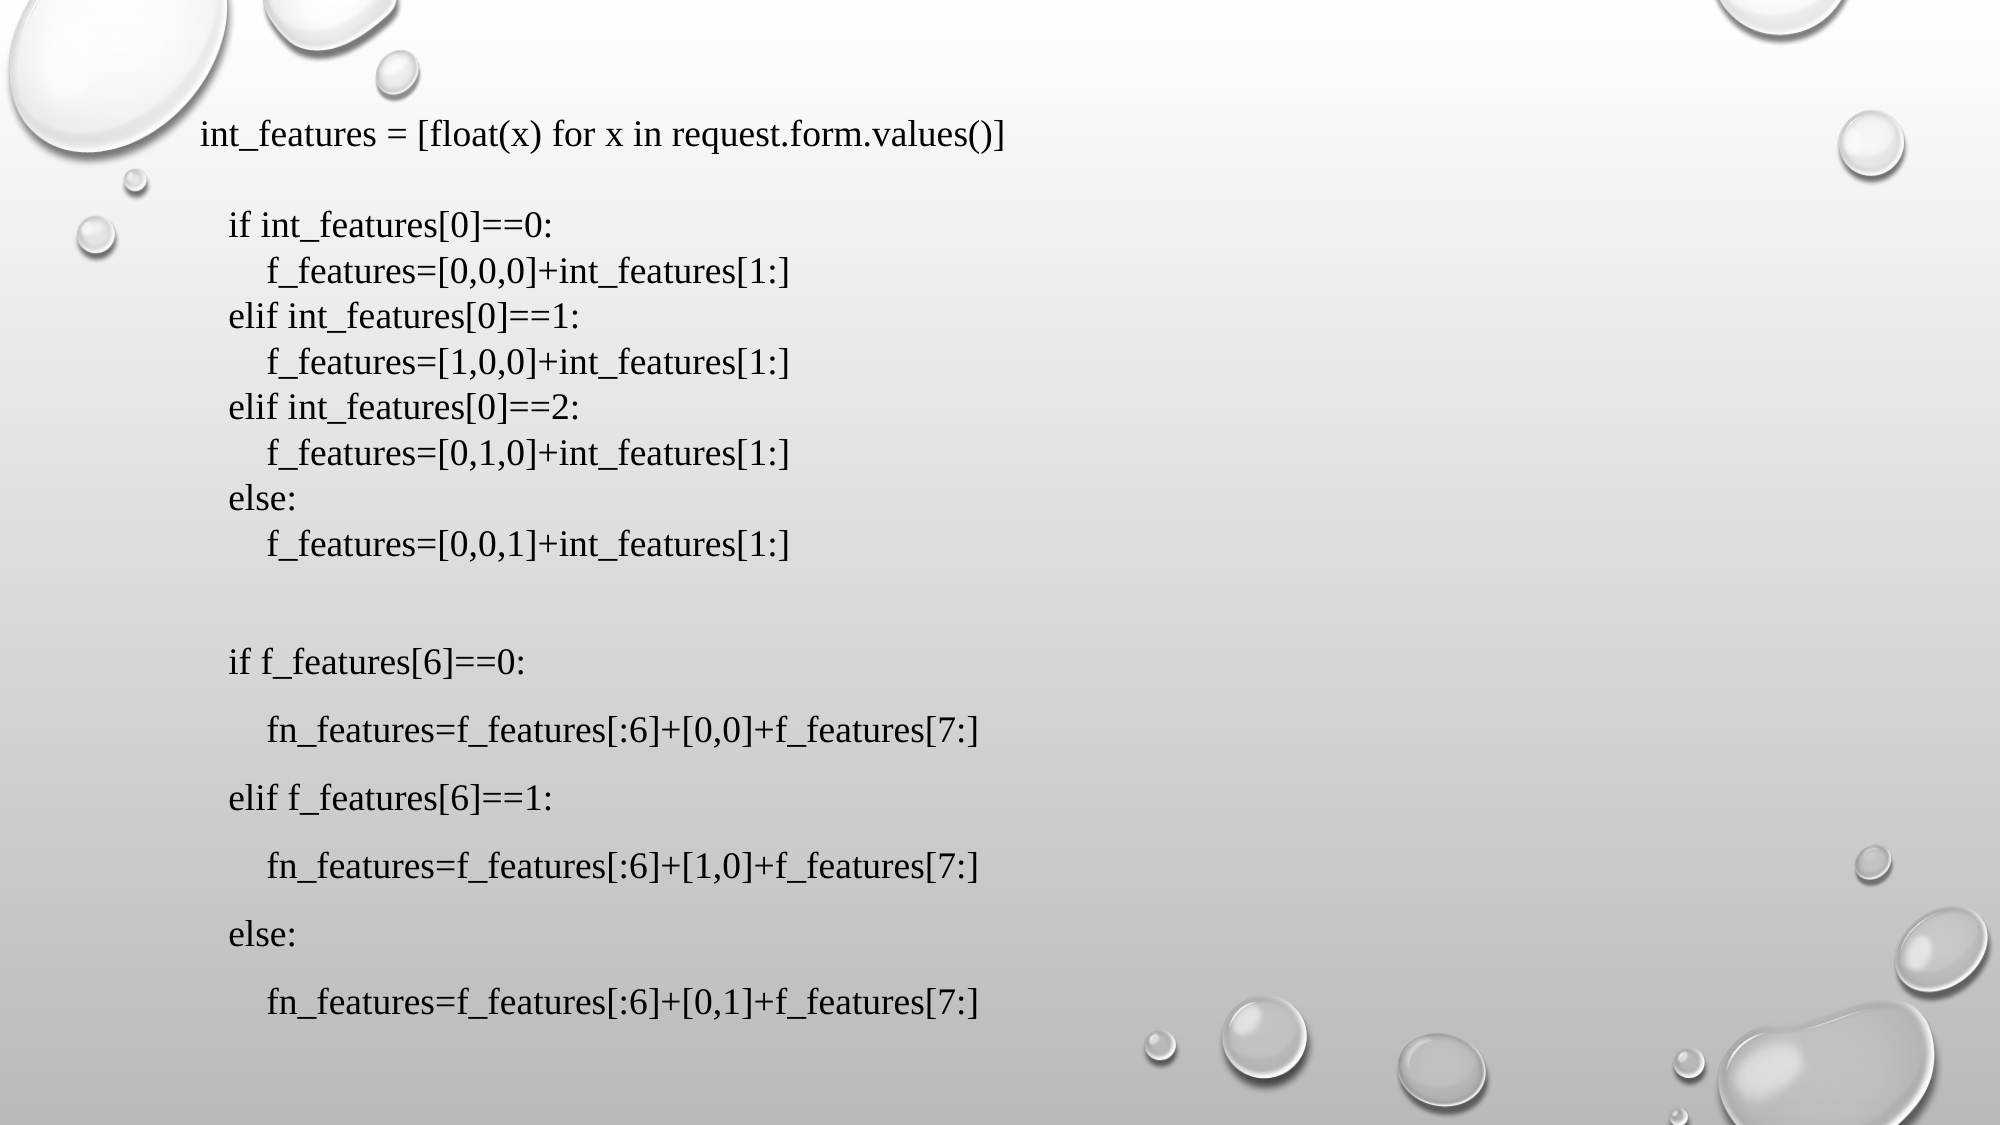

int_features = [float(x) for x in request.form.values()]

    if int_features[0]==0:
        f_features=[0,0,0]+int_features[1:]
    elif int_features[0]==1:
        f_features=[1,0,0]+int_features[1:]
    elif int_features[0]==2:
        f_features=[0,1,0]+int_features[1:]
    else:
        f_features=[0,0,1]+int_features[1:]

    if f_features[6]==0:
        fn_features=f_features[:6]+[0,0]+f_features[7:]
    elif f_features[6]==1:
        fn_features=f_features[:6]+[1,0]+f_features[7:]
    else:
        fn_features=f_features[:6]+[0,1]+f_features[7:]